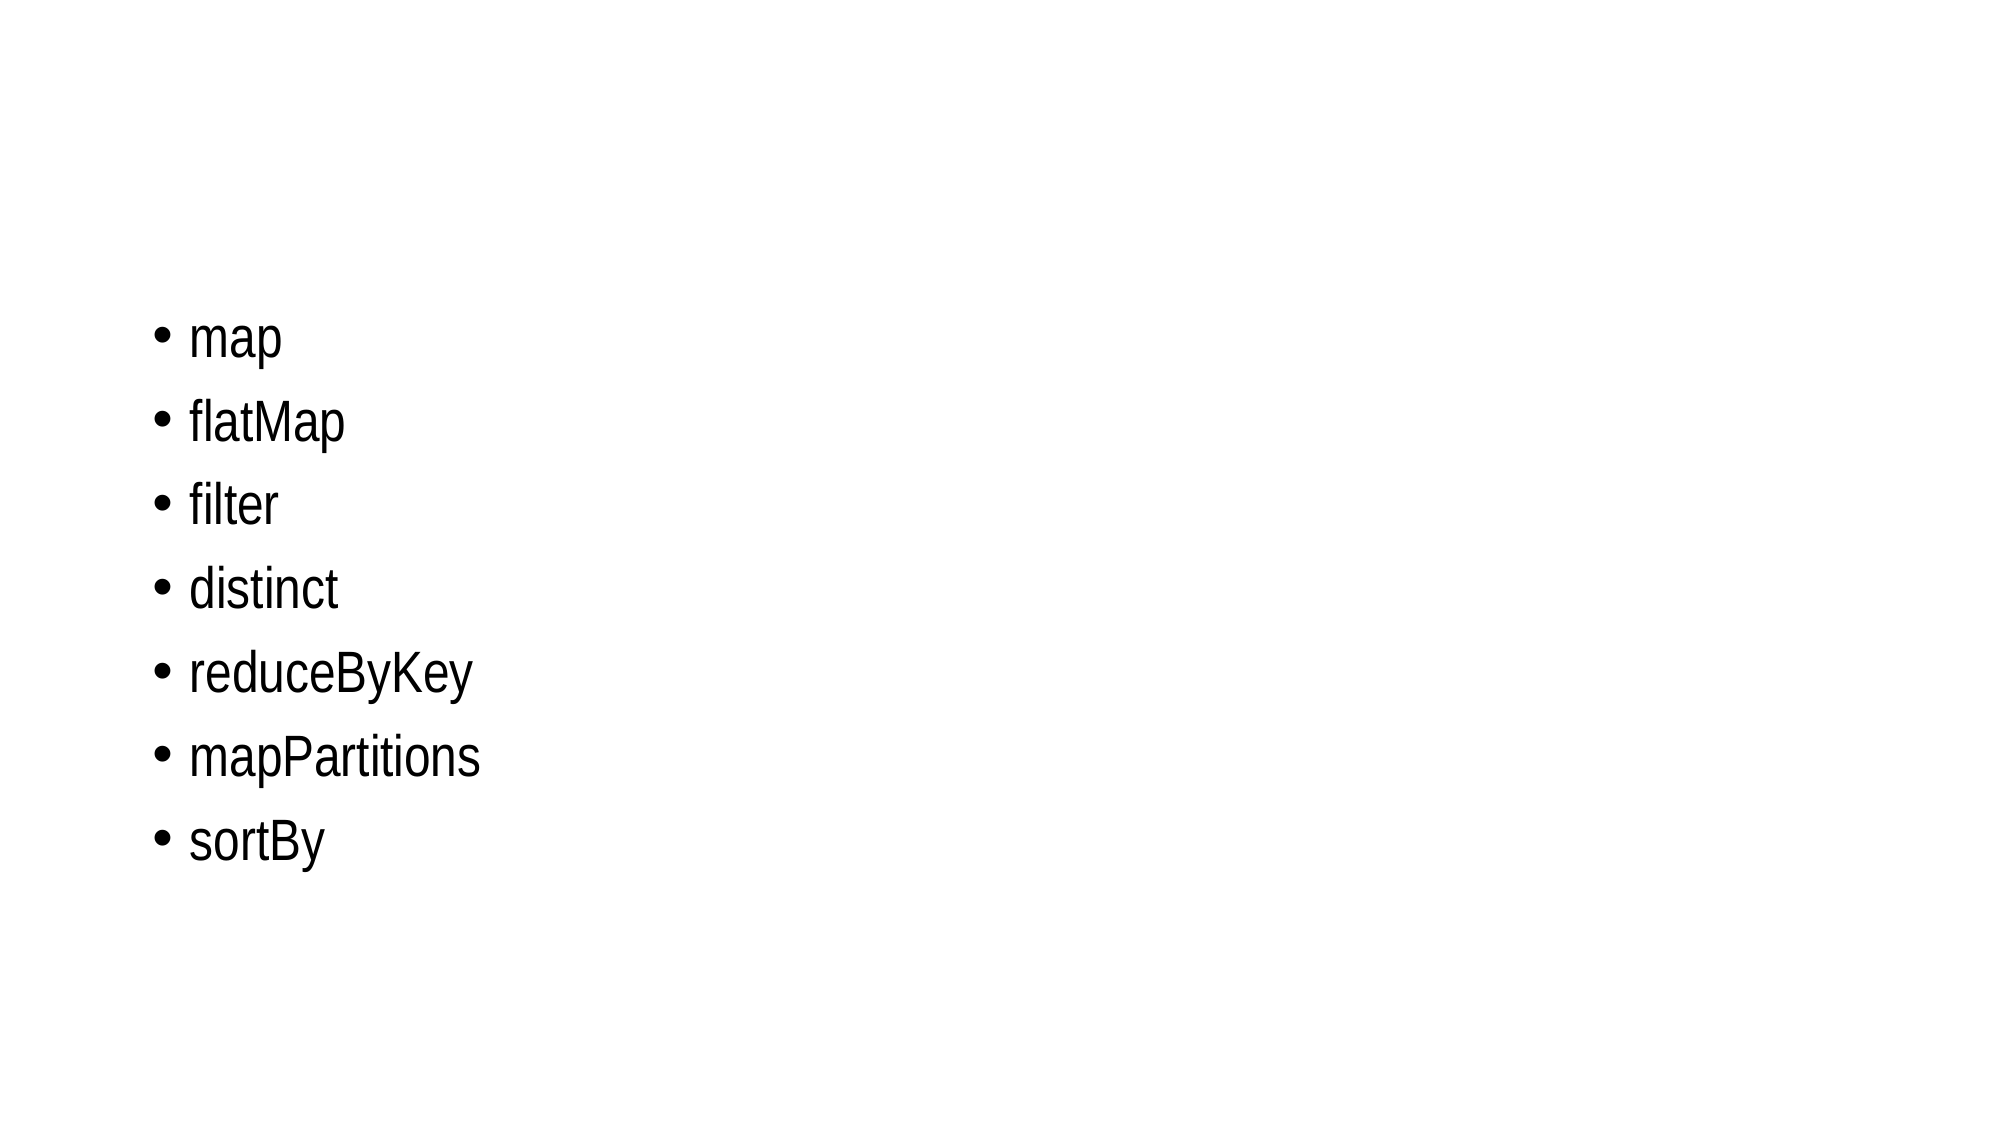

#
map
flatMap
filter
distinct
reduceByKey
mapPartitions
sortBy